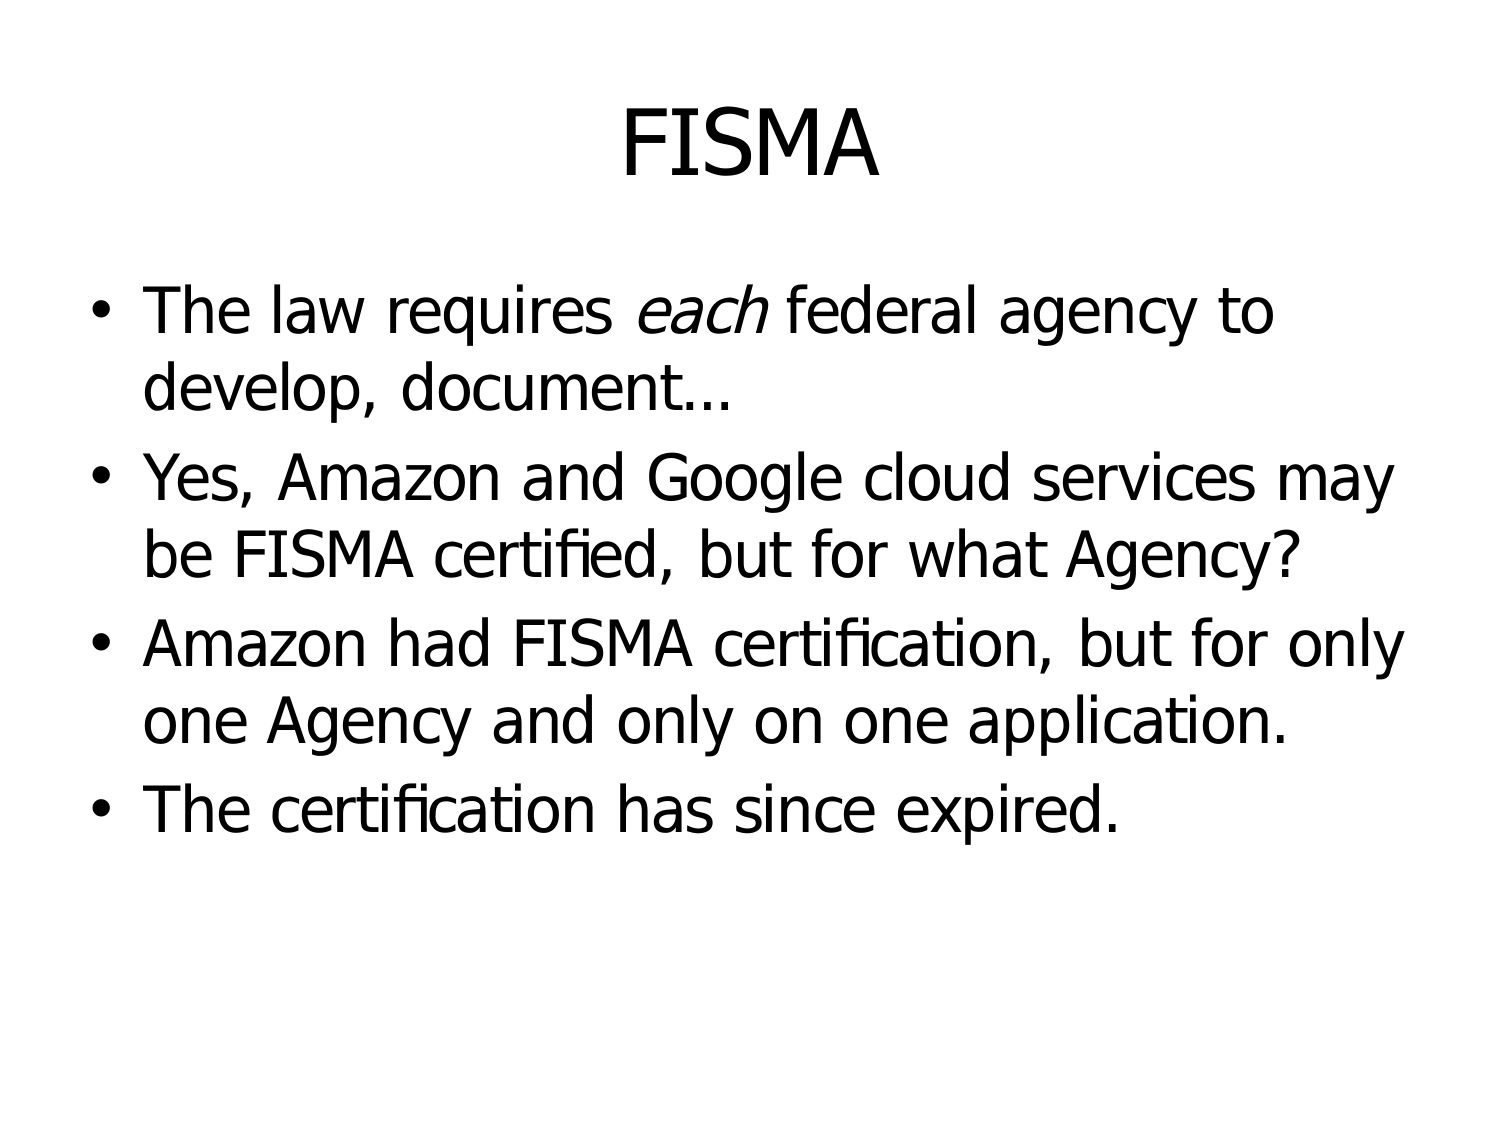

# FISMA
The law requires each federal agency to develop, document…
Yes, Amazon and Google cloud services may be FISMA certified, but for what Agency?
Amazon had FISMA certification, but for only one Agency and only on one application.
The certification has since expired.